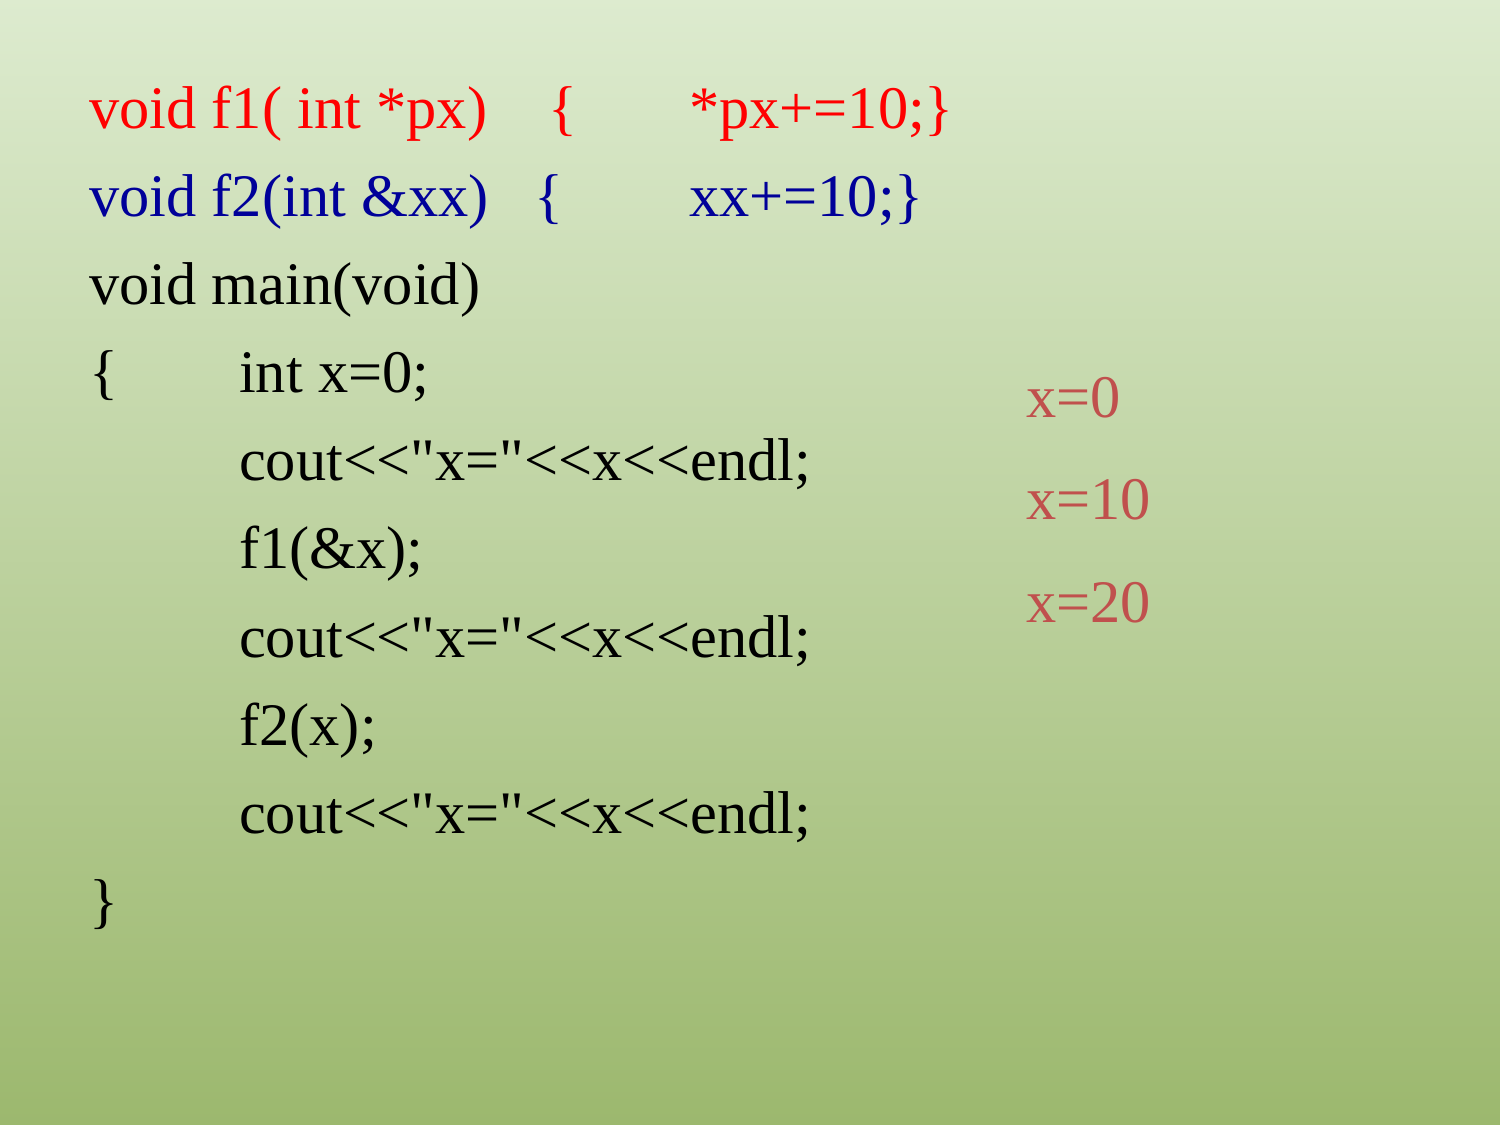

void f1( int *px)    {	*px+=10;}
void f2(int &xx)   {	xx+=10;}
void main(void)
{	int x=0;
	cout<<"x="<<x<<endl;
	f1(&x);
	cout<<"x="<<x<<endl;
	f2(x);
	cout<<"x="<<x<<endl;
}
x=0
x=10
x=20
555